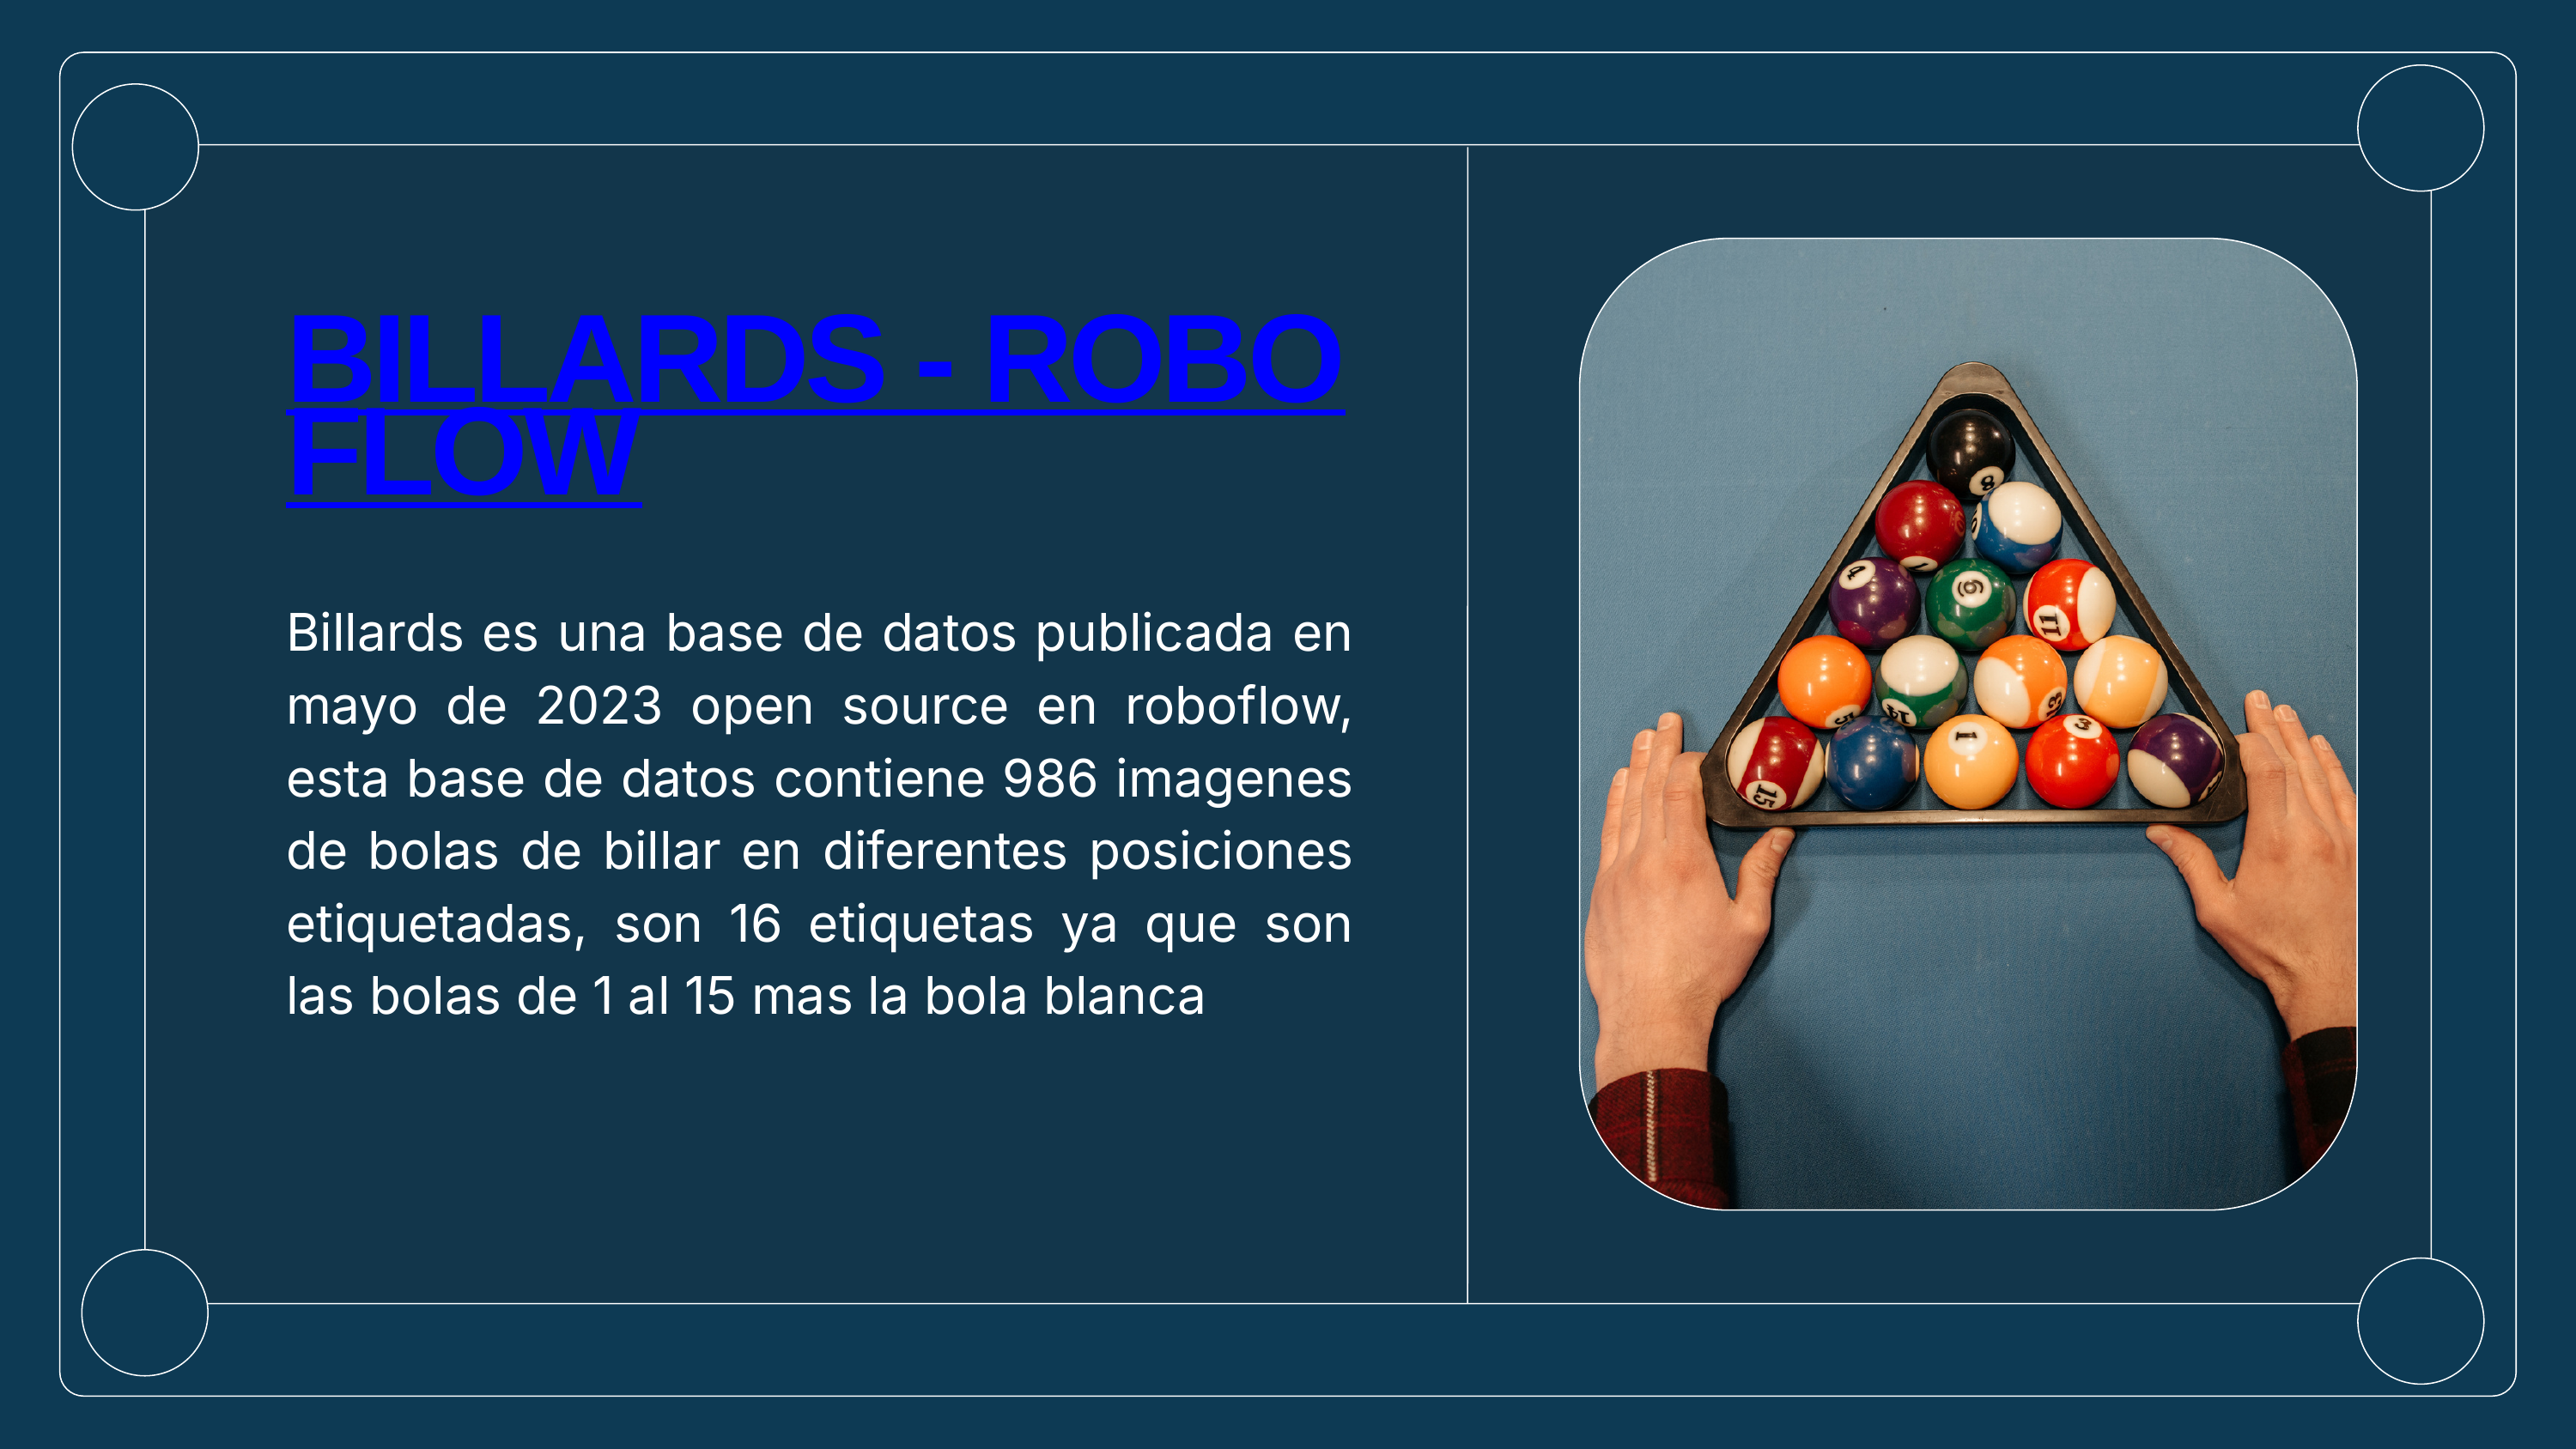

BILLARDS - ROBOFLOW
Billards es una base de datos publicada en mayo de 2023 open source en roboflow, esta base de datos contiene 986 imagenes de bolas de billar en diferentes posiciones etiquetadas, son 16 etiquetas ya que son las bolas de 1 al 15 mas la bola blanca